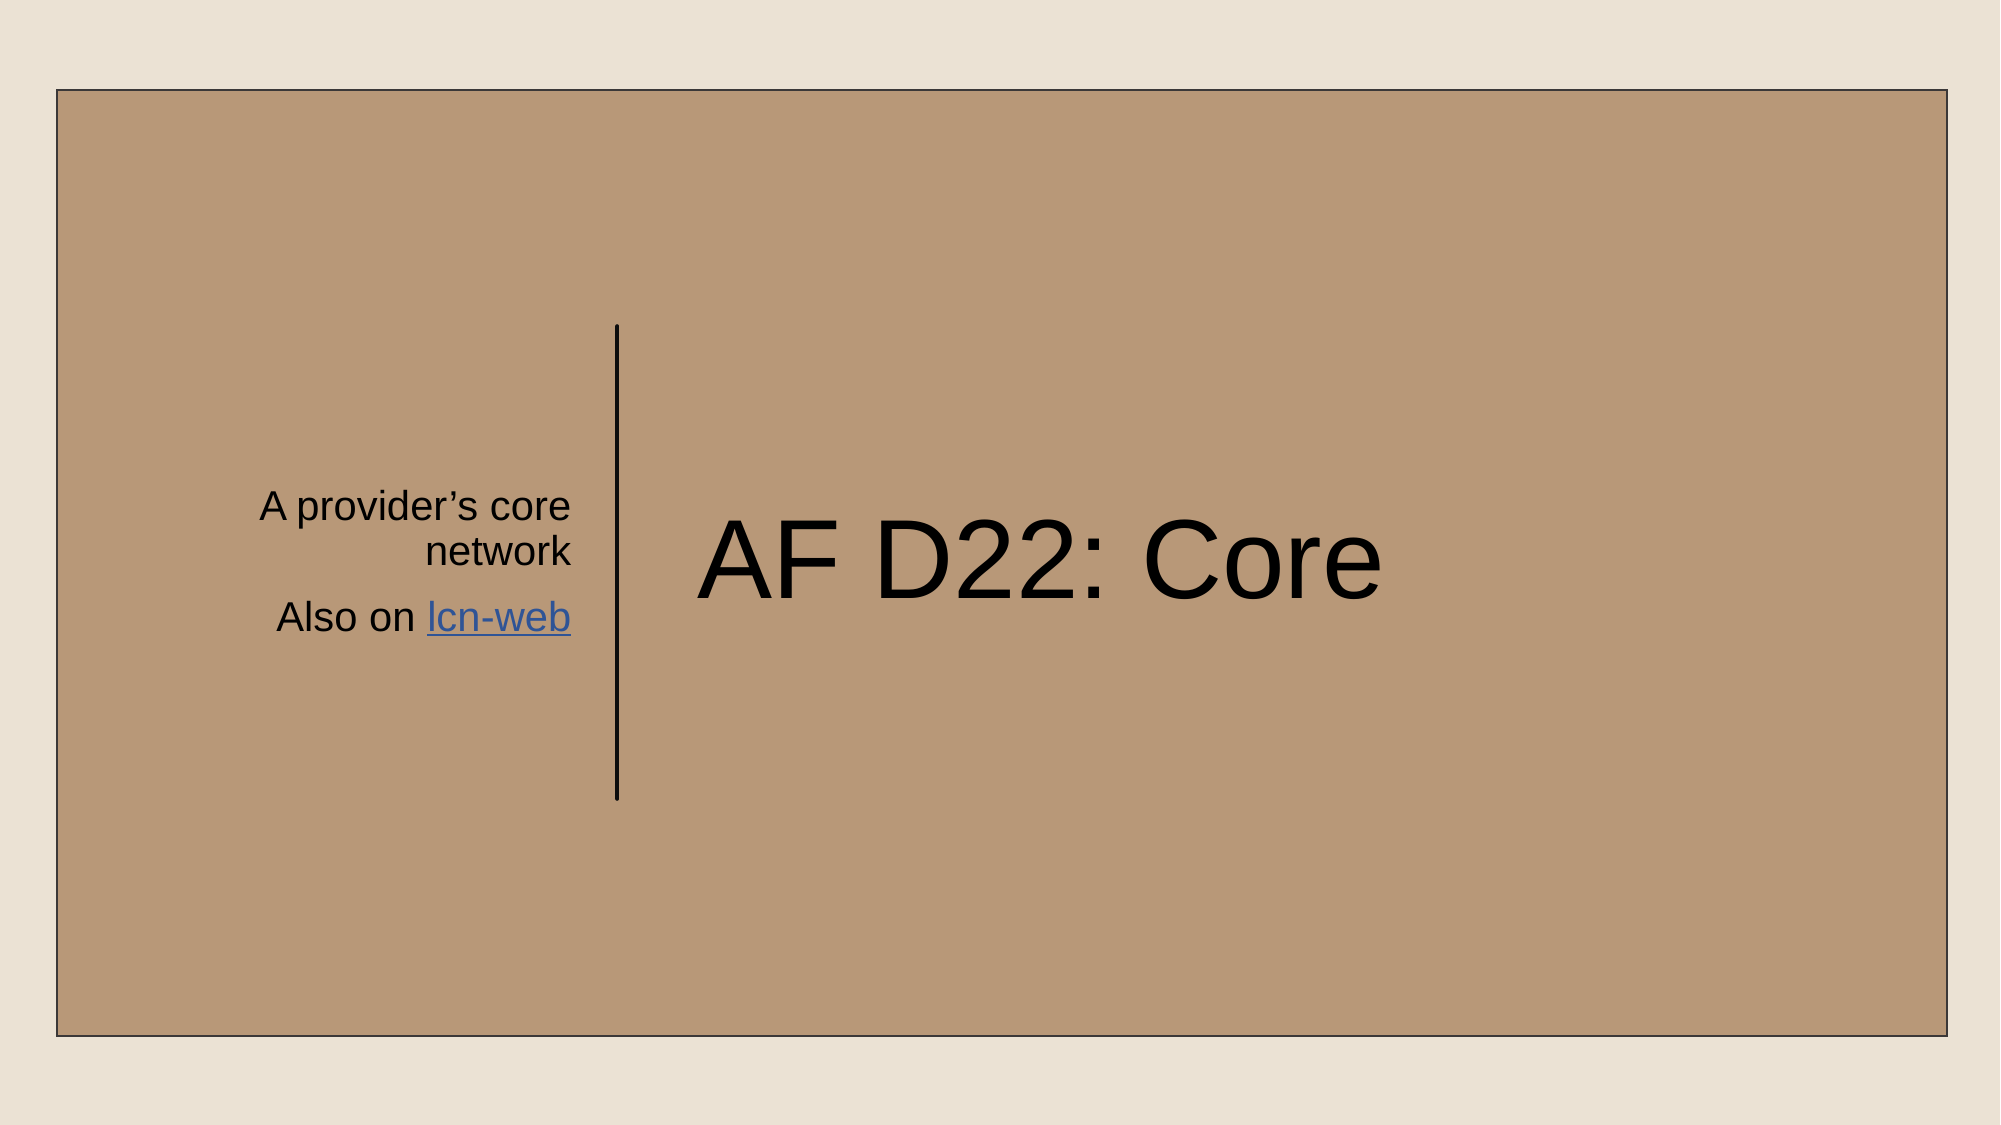

A provider’s core network
Also on lcn-web
# AF D22: Core